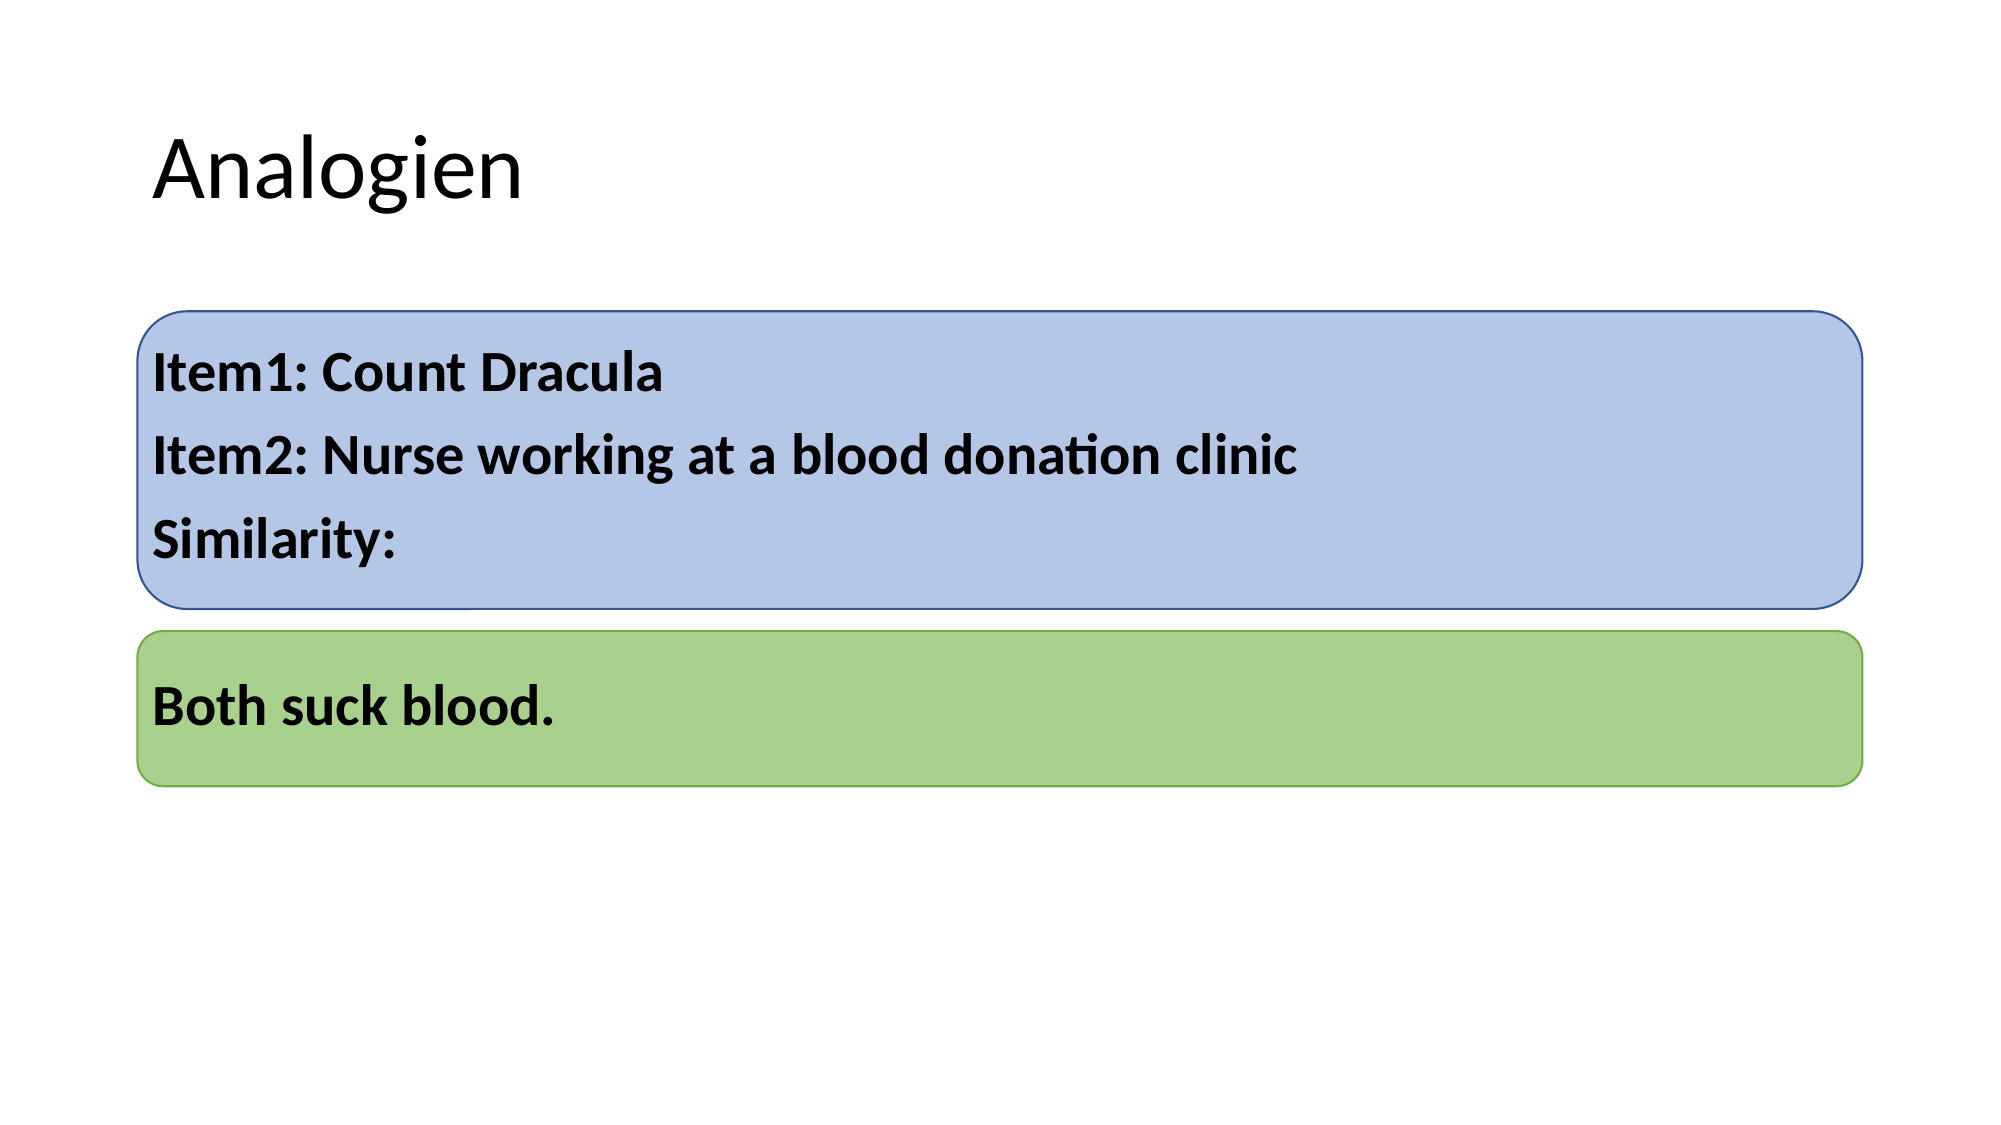

# Analogien

Item1: Count Dracula
Item2: Nurse working at a blood donation clinic
Similarity:

Both suck blood.